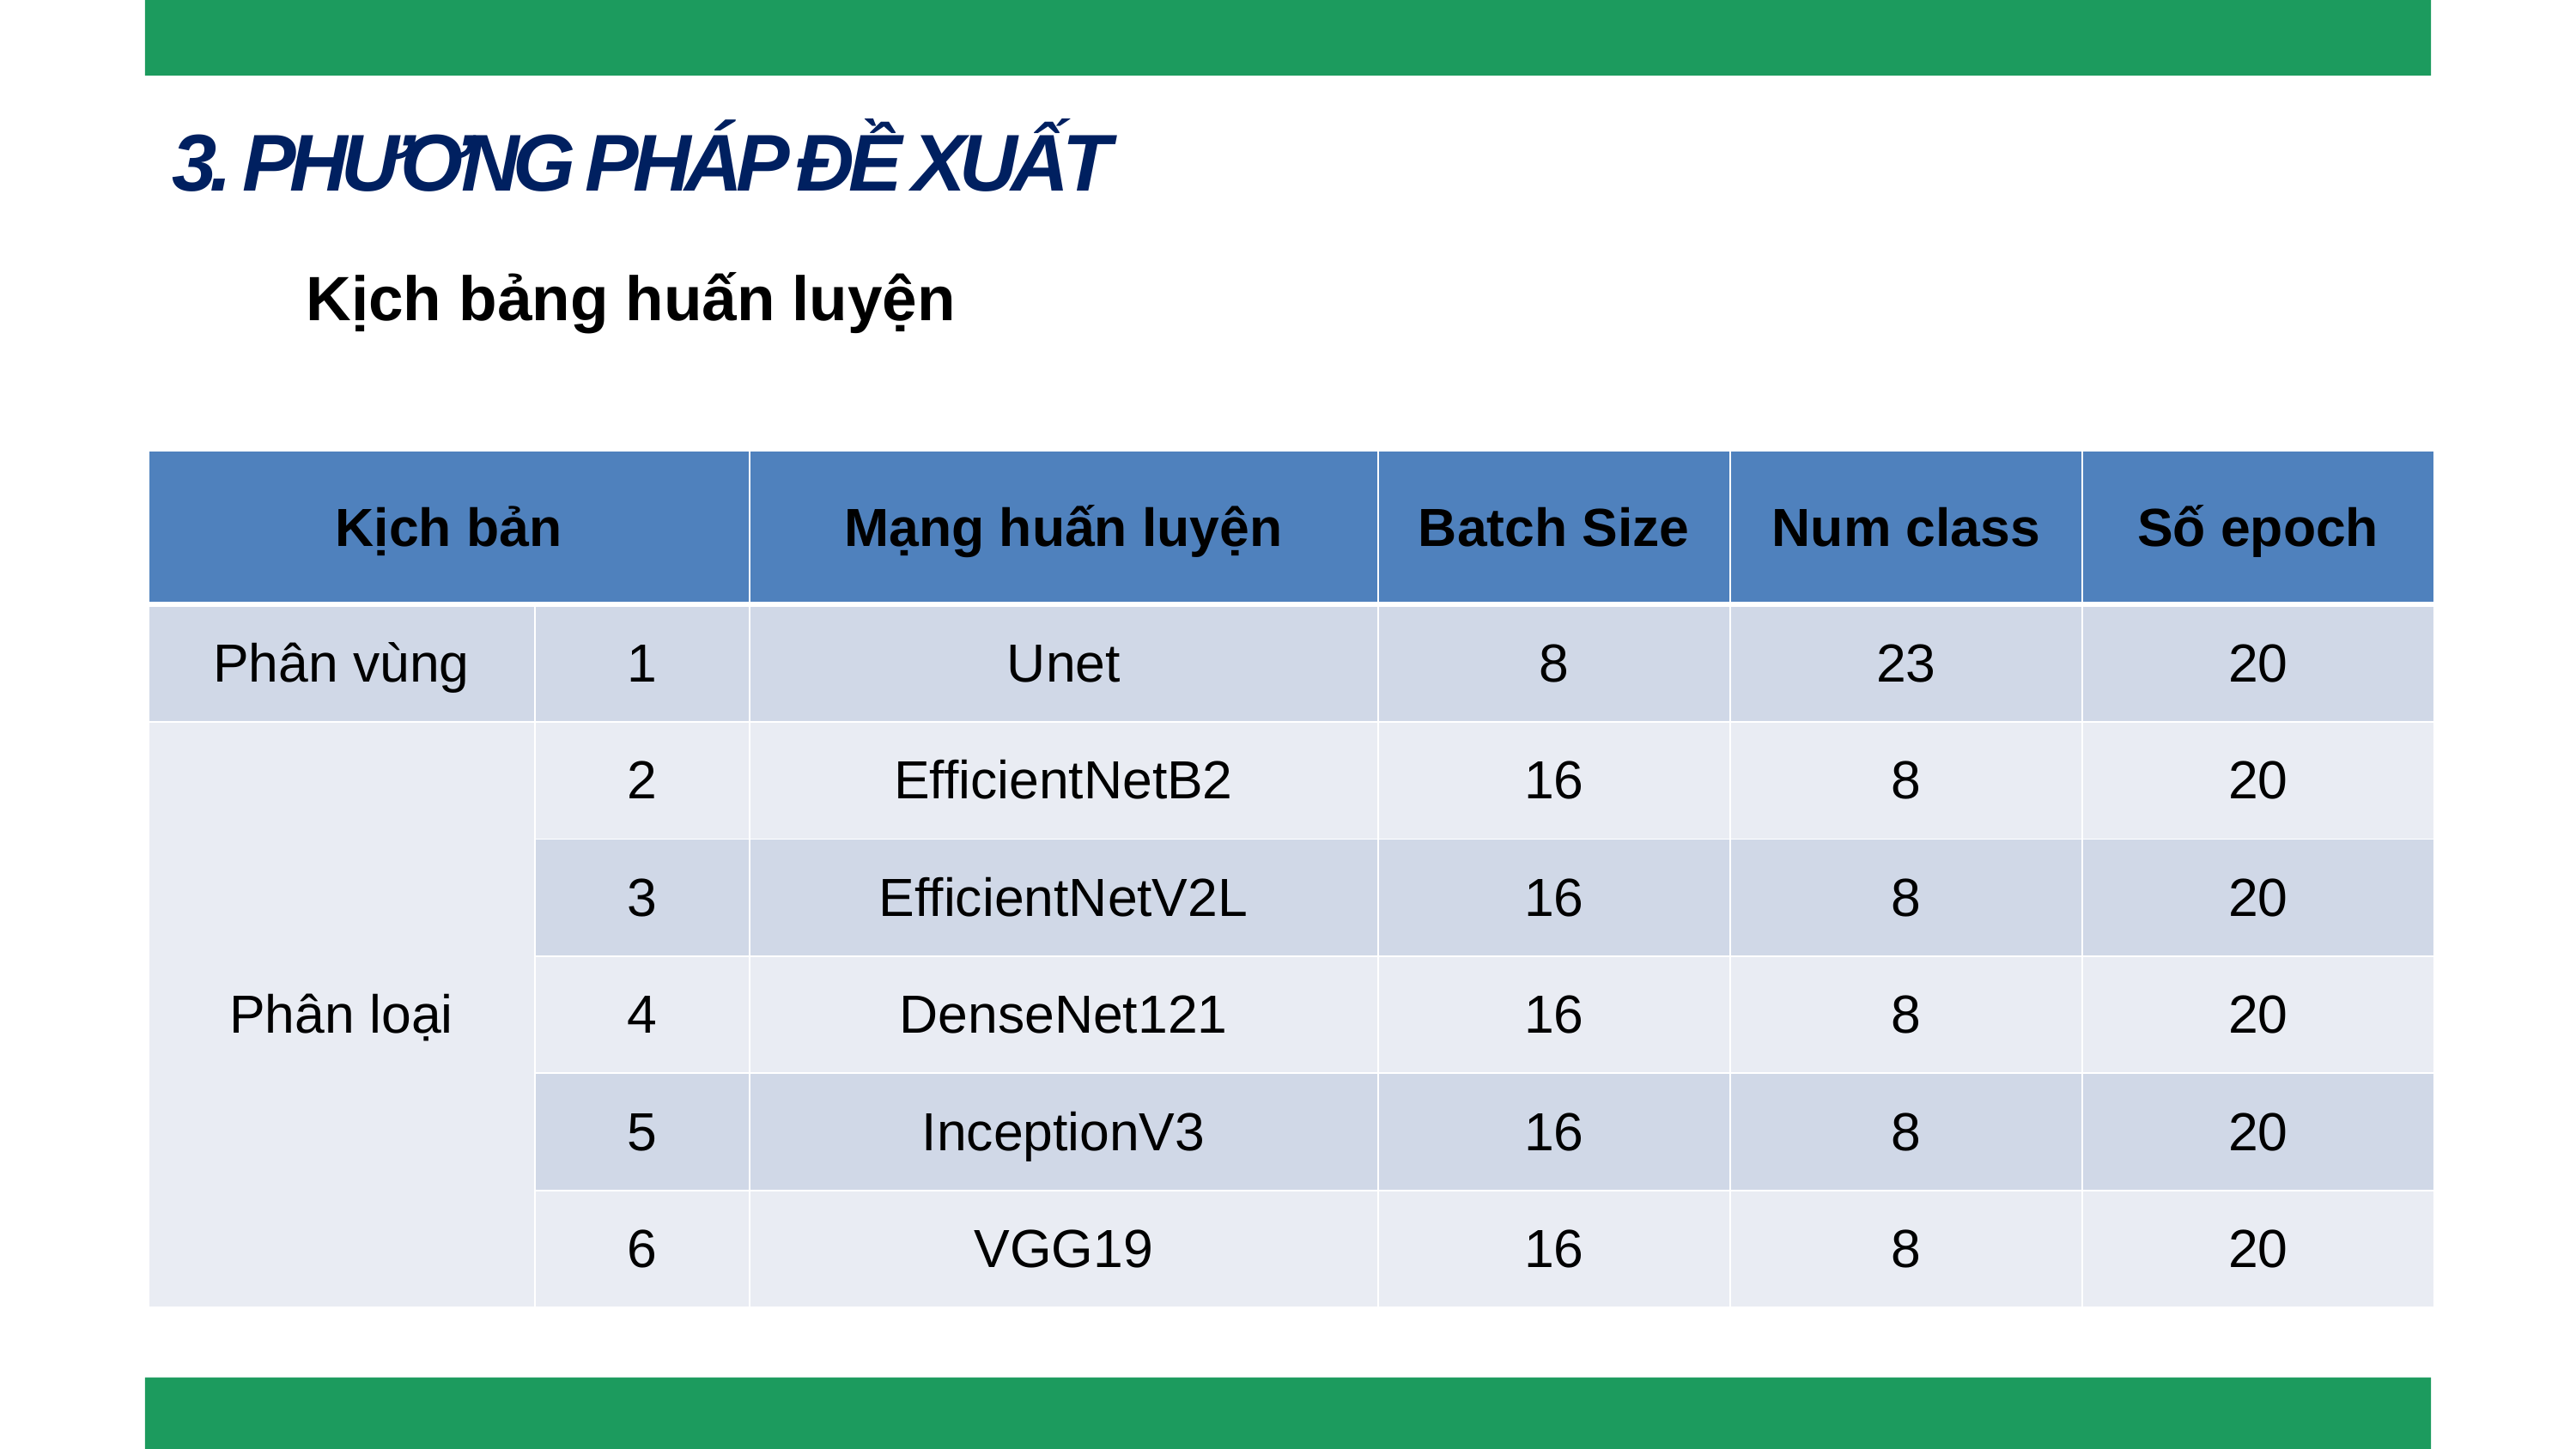

3. PHƯƠNG PHÁP ĐỀ XUẤT
Kịch bảng huấn luyện
| Kịch bản | Kịch bản | Mạng huấn luyện | Batch Size | Num class | Số epoch |
| --- | --- | --- | --- | --- | --- |
| Phân vùng | 1 | Unet | 8 | 23 | 20 |
| Phân loại | 2 | EfficientNetB2 | 16 | 8 | 20 |
|  | 3 | EfficientNetV2L | 16 | 8 | 20 |
|  | 4 | DenseNet121 | 16 | 8 | 20 |
|  | 5 | InceptionV3 | 16 | 8 | 20 |
|  | 6 | VGG19 | 16 | 8 | 20 |